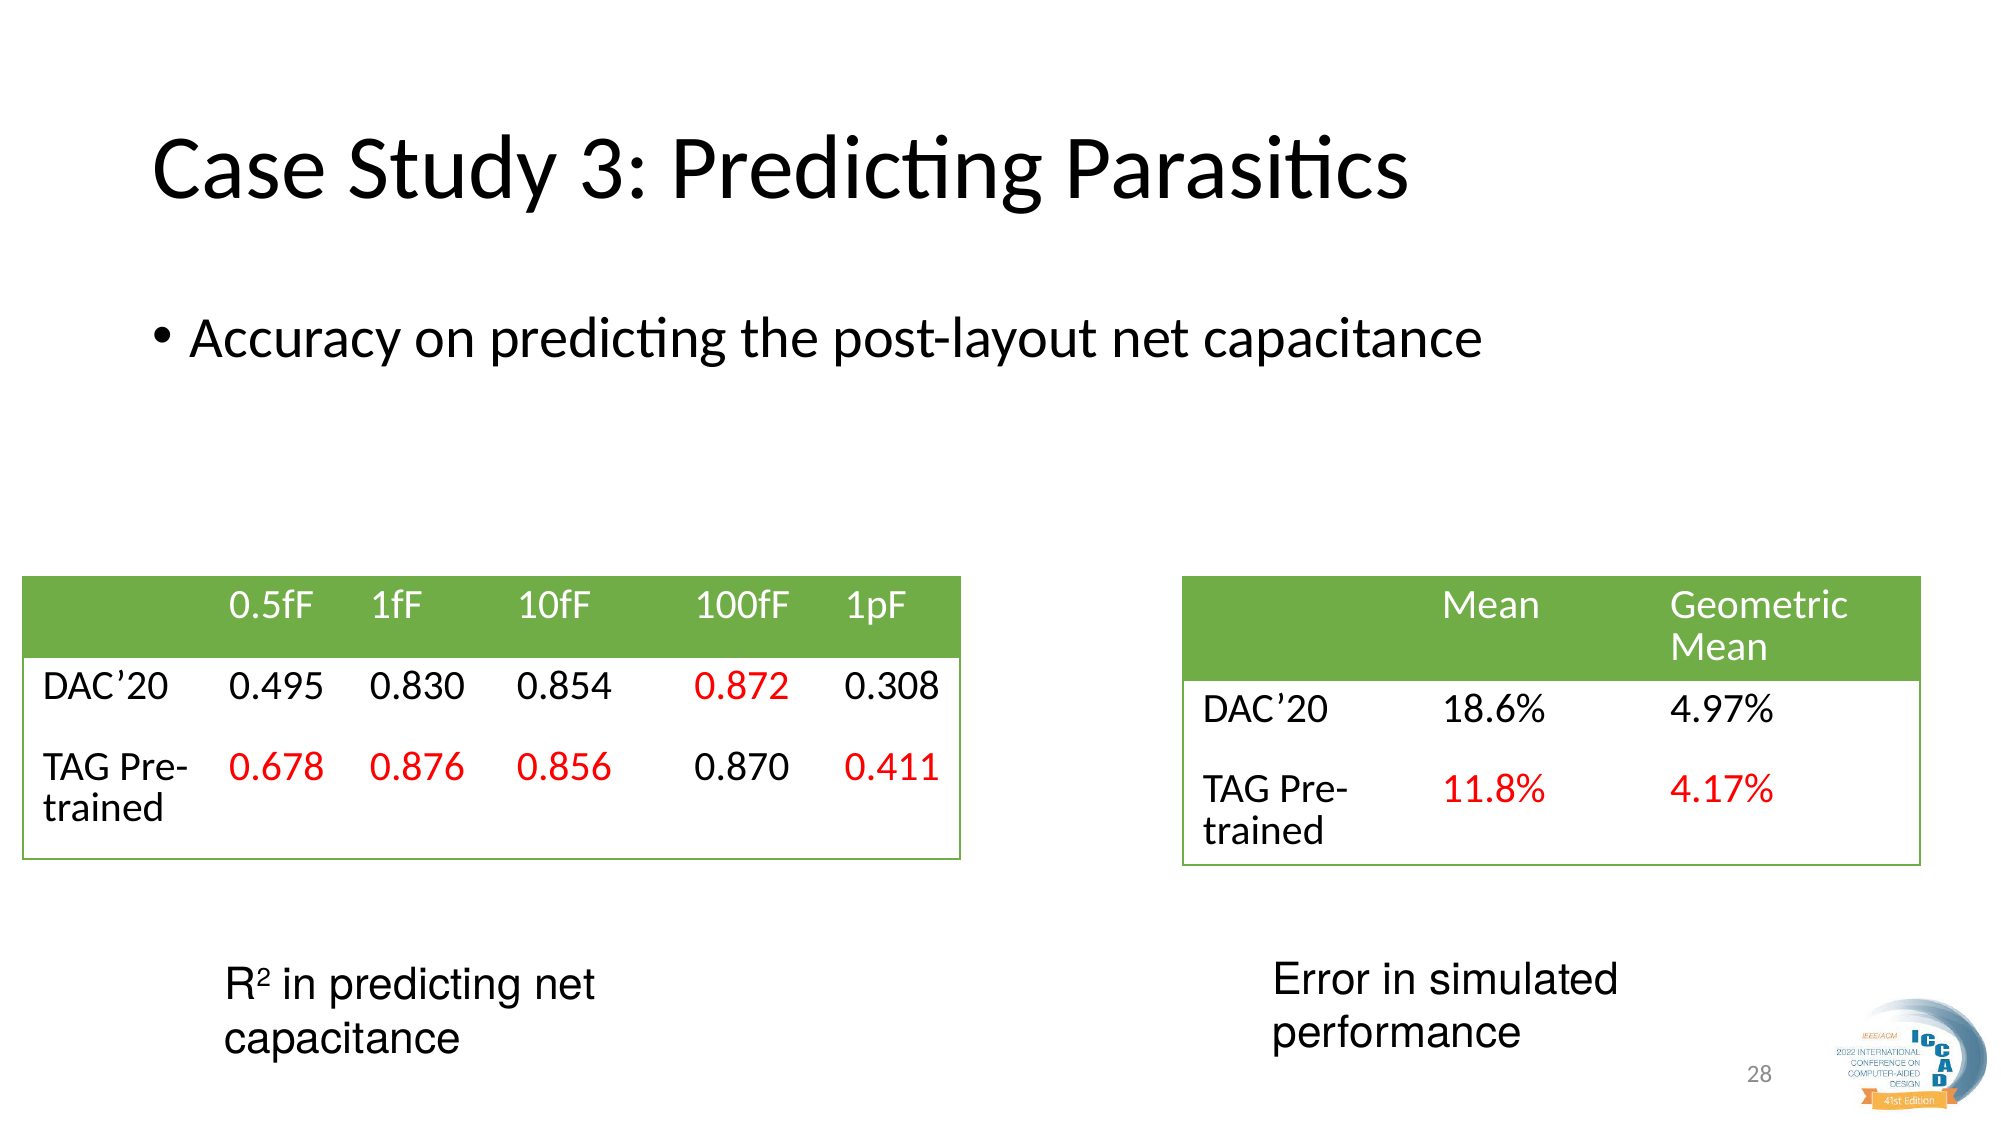

# Case Study 3: Predicting Parasitics
Accuracy on predicting the post-layout net capacitance
|  | 0.5fF | 1fF | 10fF | 100fF | 1pF |
| --- | --- | --- | --- | --- | --- |
| DAC’20 | 0.495 | 0.830 | 0.854 | 0.872 | 0.308 |
| TAG Pre-trained | 0.678 | 0.876 | 0.856 | 0.870 | 0.411 |
|  | Mean | Geometric Mean |
| --- | --- | --- |
| DAC’20 | 18.6% | 4.97% |
| TAG Pre-trained | 11.8% | 4.17% |
Error in simulated performance
R2 in predicting net capacitance
28